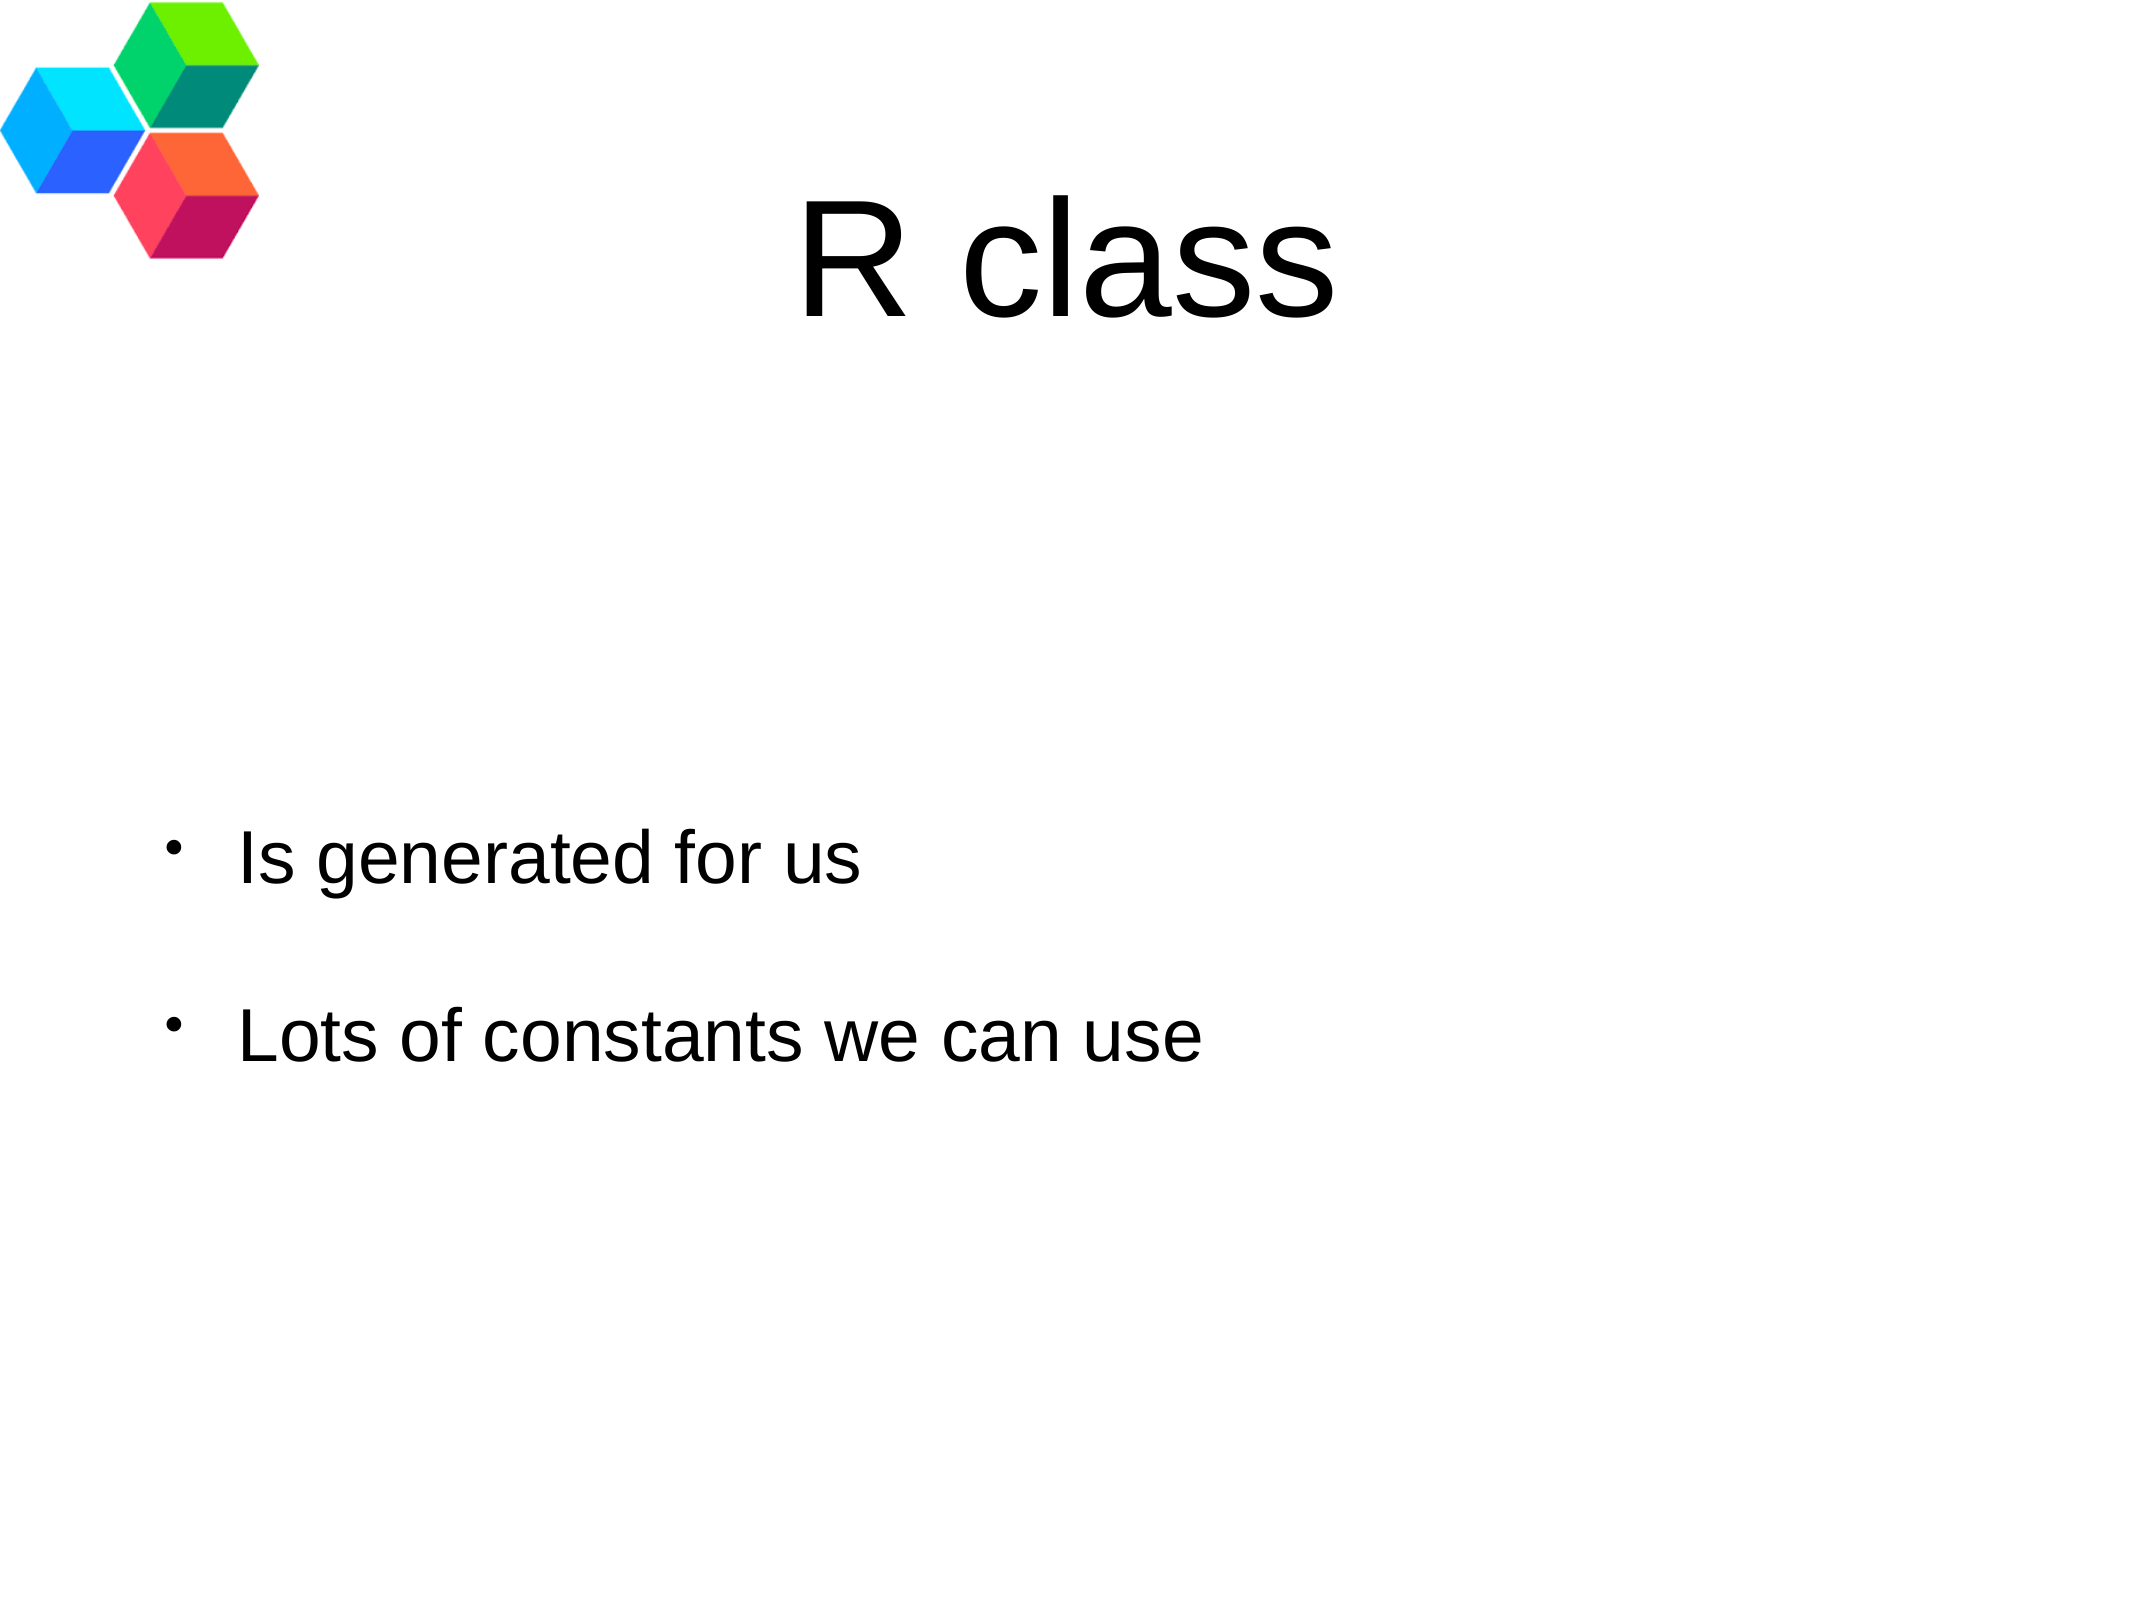

# R class
Is generated for us
Lots of constants we can use